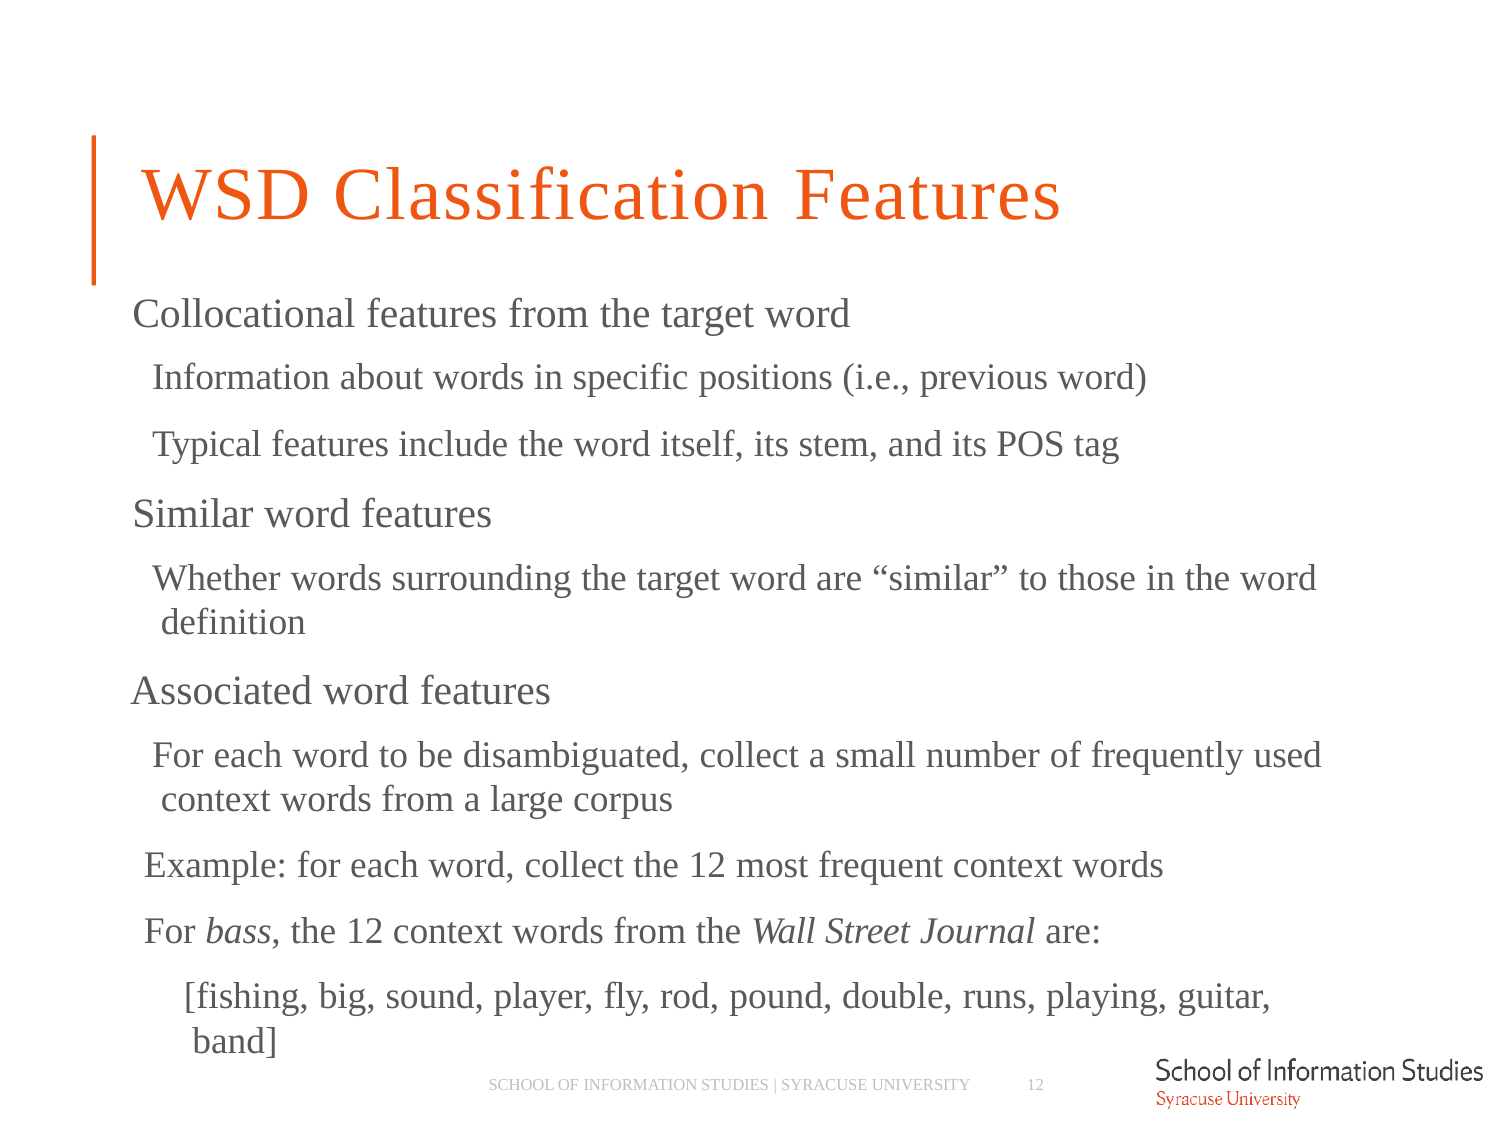

# WSD Classification Features
Collocational features from the target word
­ Information about words in specific positions (i.e., previous word)
­ Typical features include the word itself, its stem, and its POS tag
Similar word features
­ Whether words surrounding the target word are “similar” to those in the word  definition
Associated word features
­ For each word to be disambiguated, collect a small number of frequently used  context words from a large corpus
­ Example: for each word, collect the 12 most frequent context words
­ For bass, the 12 context words from the Wall Street Journal are:
­ [fishing, big, sound, player, fly, rod, pound, double, runs, playing, guitar, band]
SCHOOL OF INFORMATION STUDIES | SYRACUSE UNIVERSITY
12